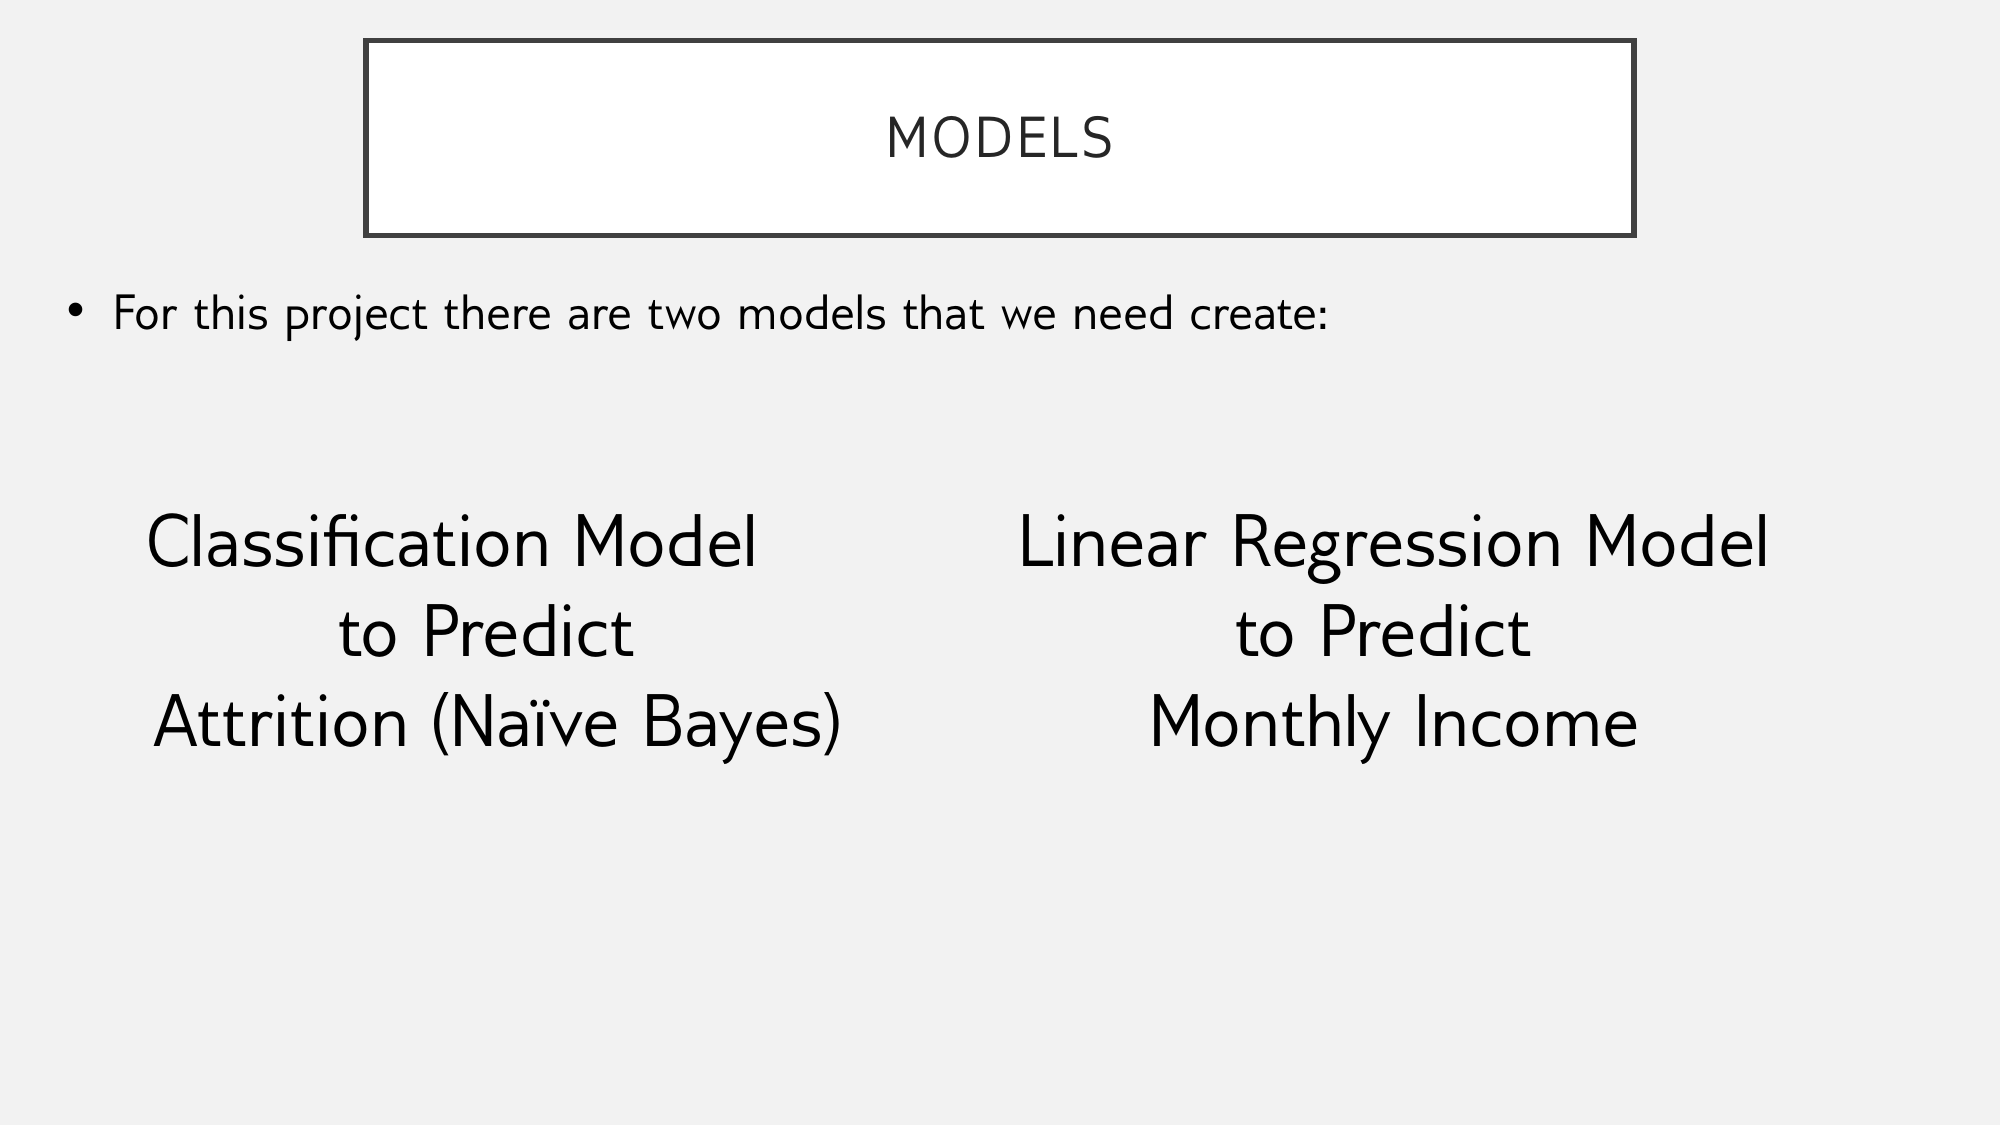

# Models
For this project there are two models that we need create:

Classification Model     to Predict
Attrition (Naïve Bayes)
Linear Regression Model to Predict
Monthly Income